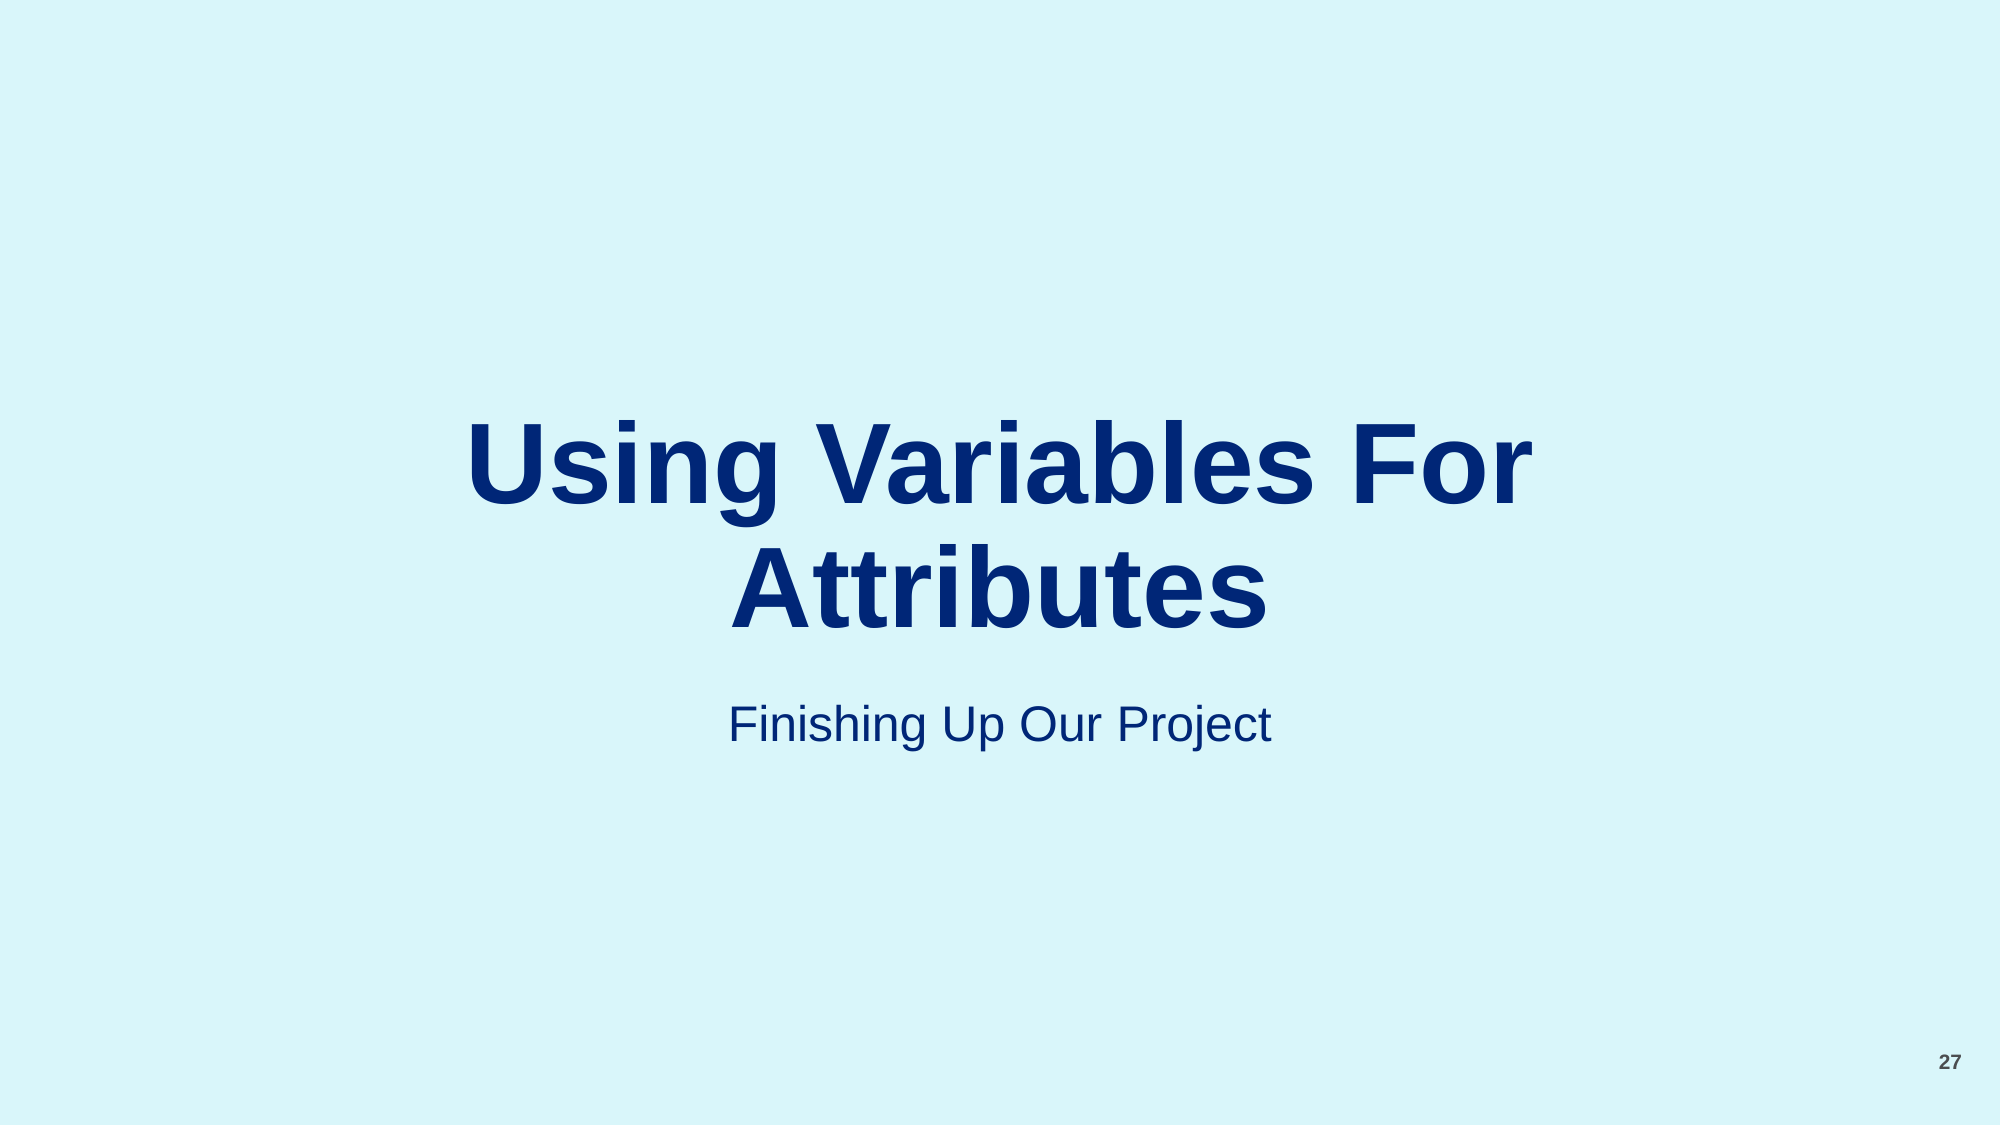

# Using Variables For Attributes
Finishing Up Our Project